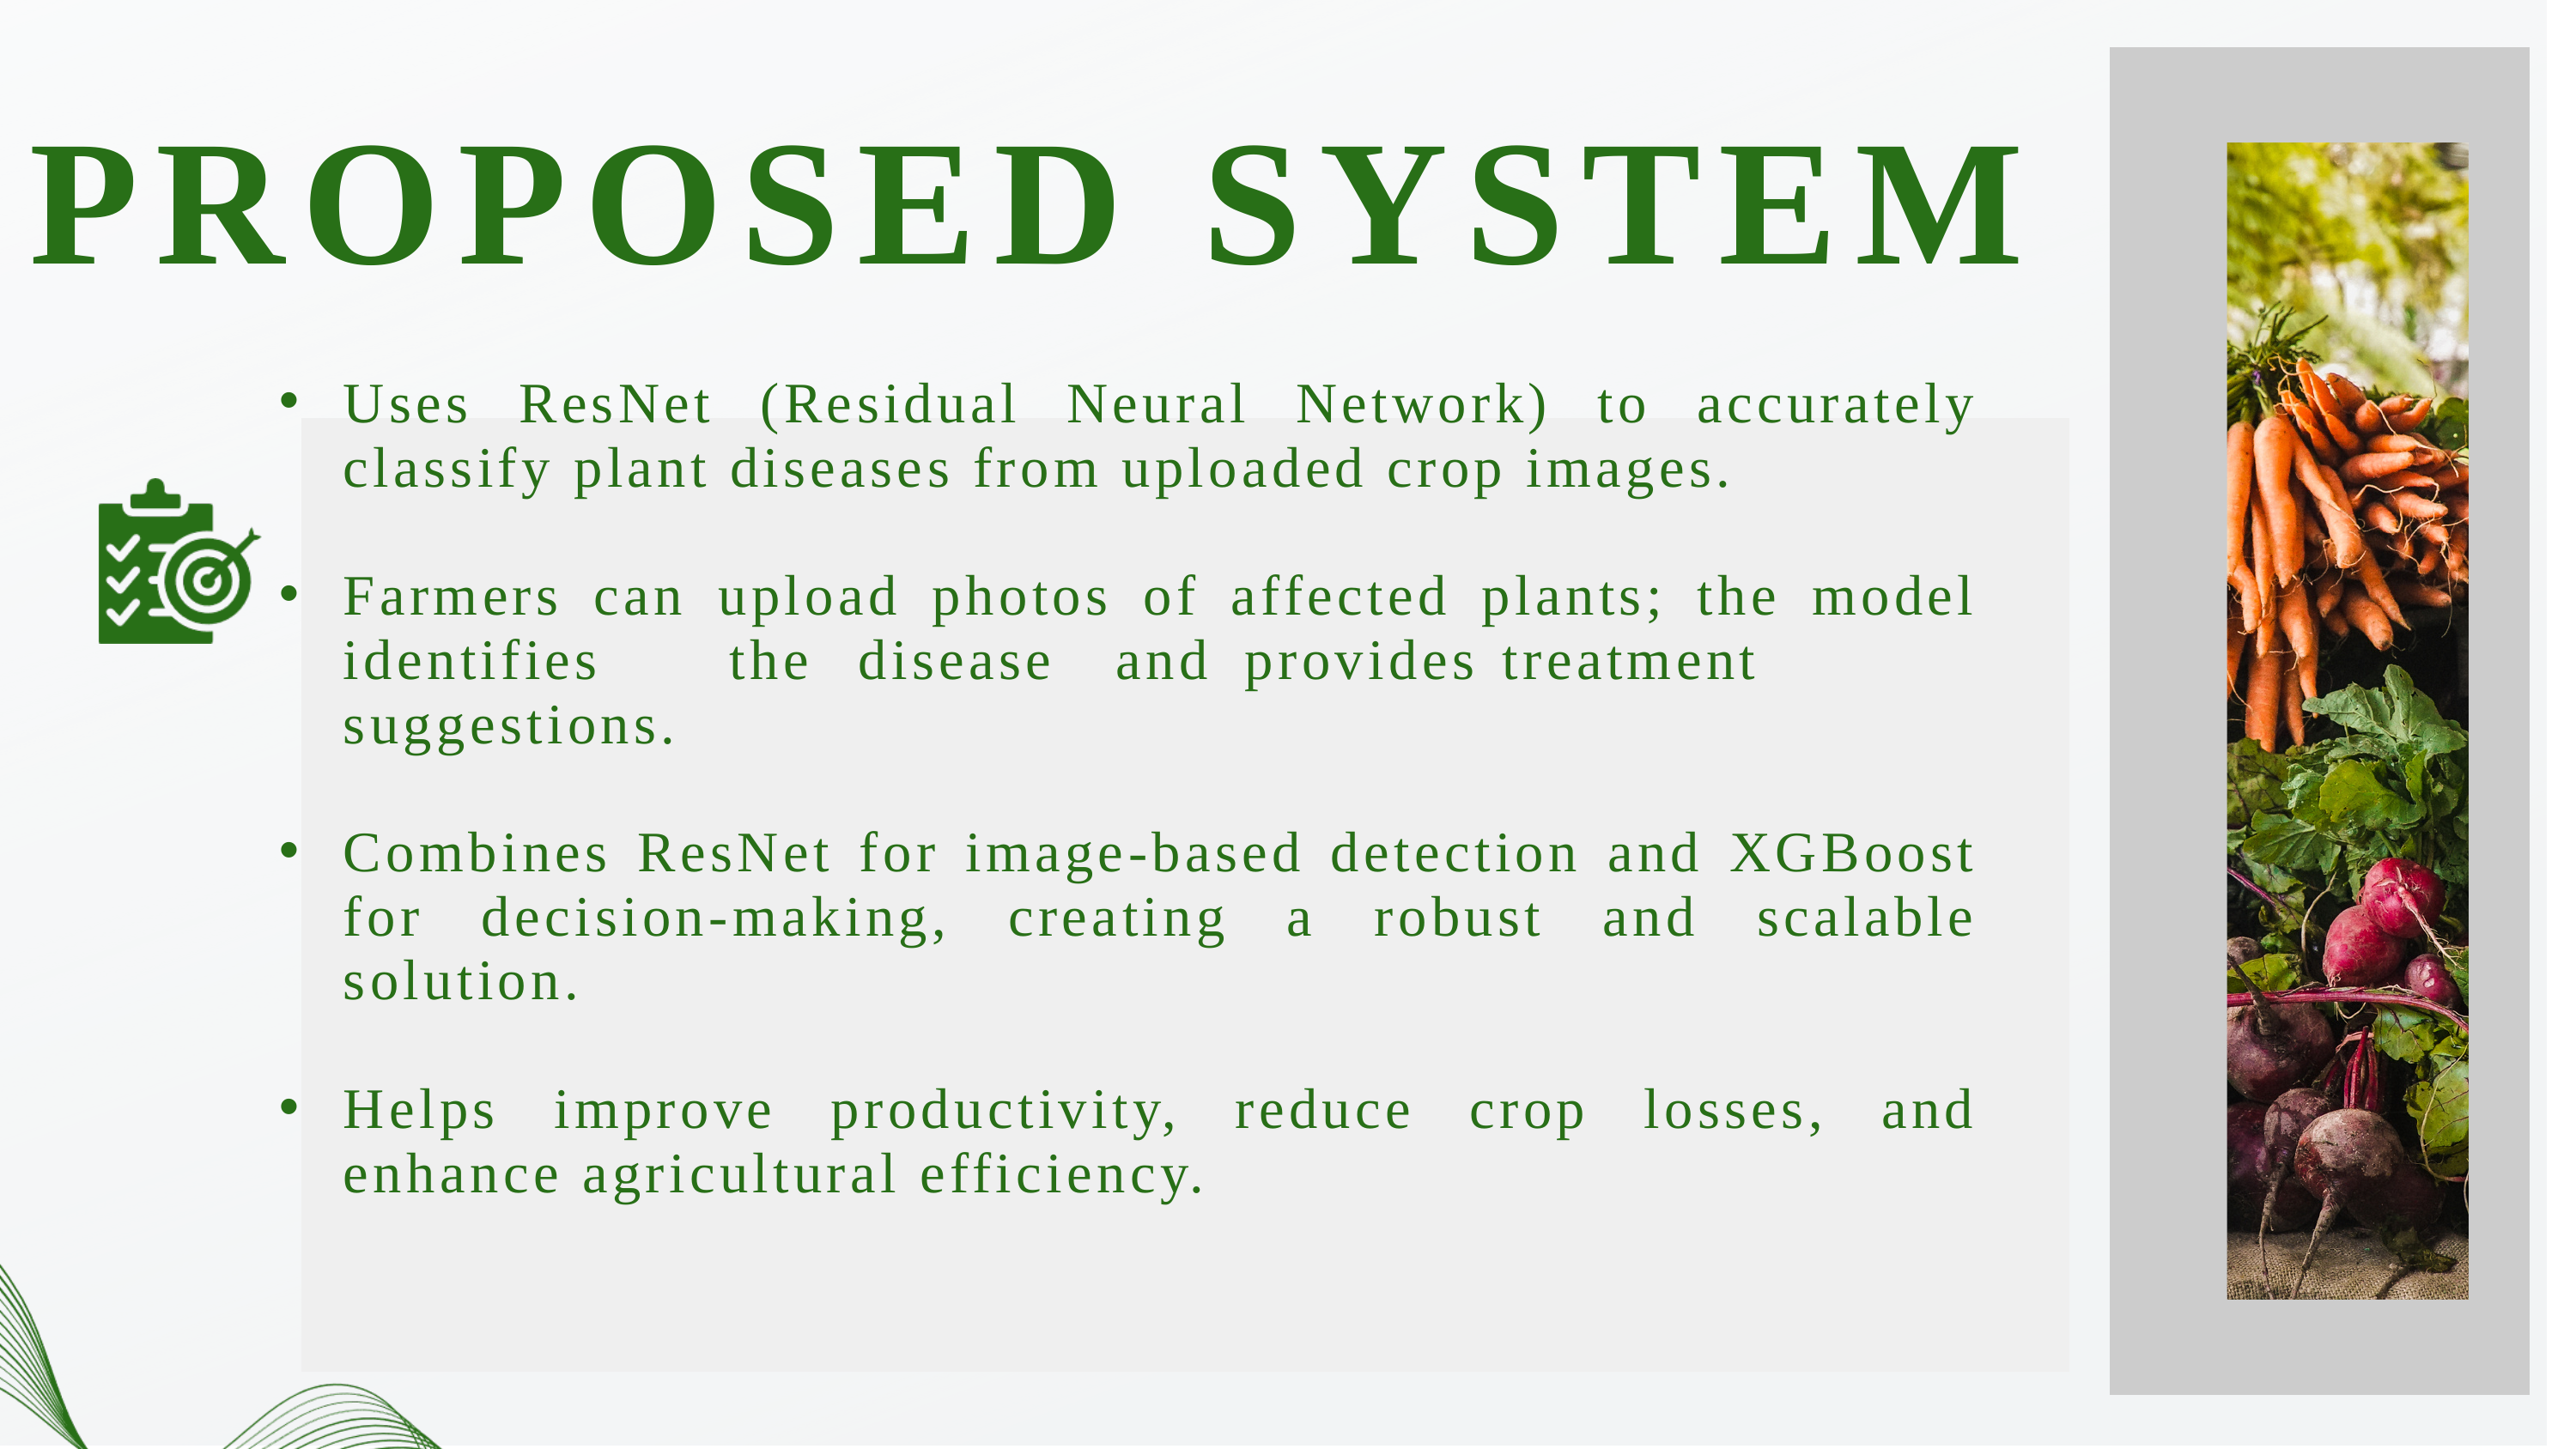

PROPOSED SYSTEM

Uses ResNet (Residual Neural Network) to accurately classify plant diseases from uploaded crop images.

Farmers can upload photos of affected plants; the model identifies	the	disease	and	provides	treatment suggestions.

Combines ResNet for image-based detection and XGBoost for decision-making, creating a robust and scalable solution.

Helps improve productivity, reduce crop losses, and enhance agricultural efficiency.